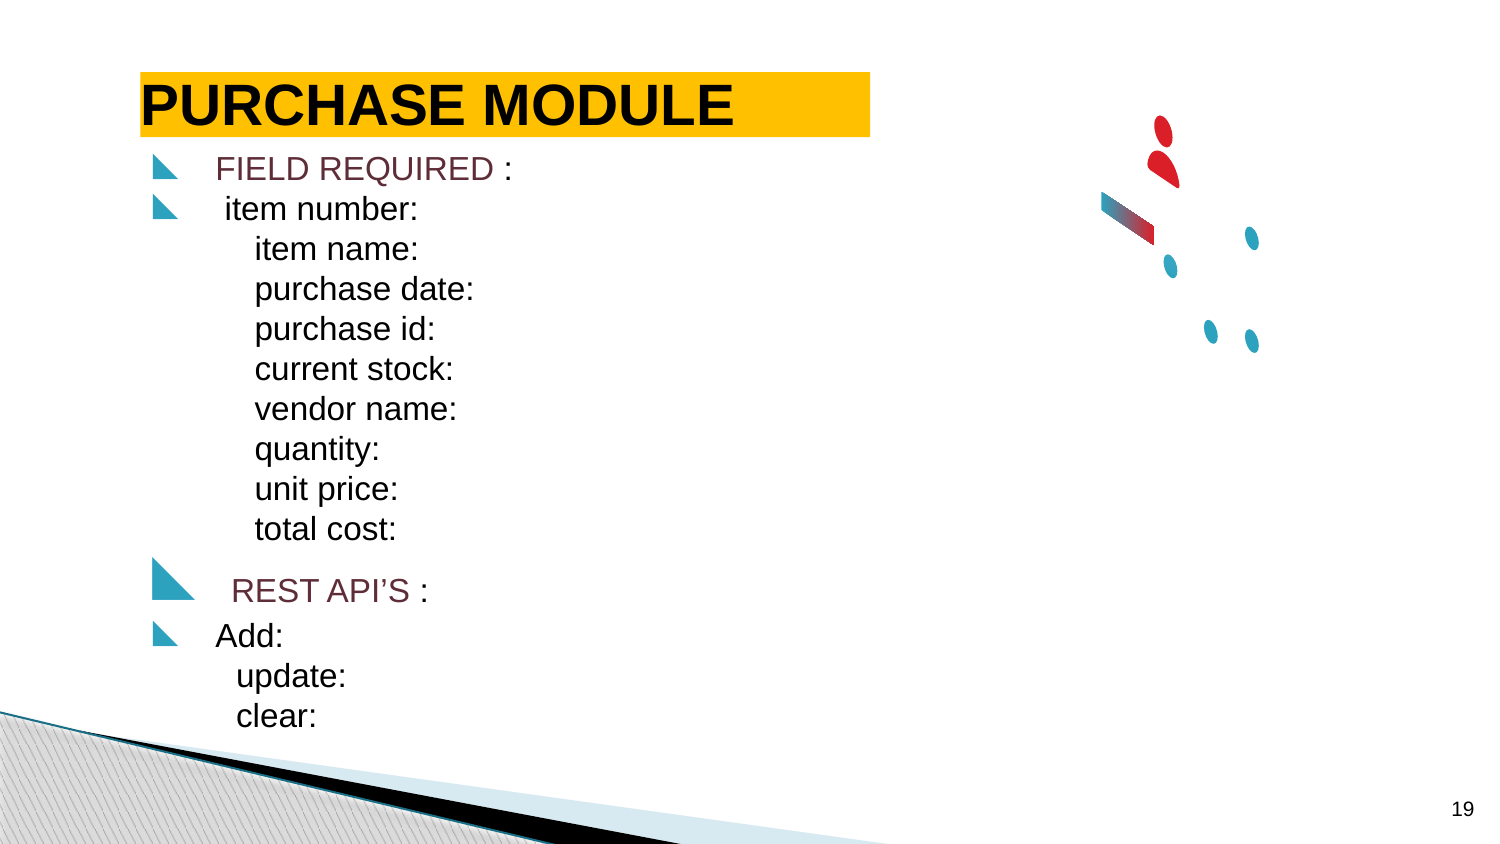

# PURCHASE MODULE
FIELD REQUIRED :
 item number:
           item name:
           purchase date:
           purchase id:
           current stock:
           vendor name:
           quantity:
           unit price:
           total cost:
 REST API’S :
Add:
         update:
         clear:

19